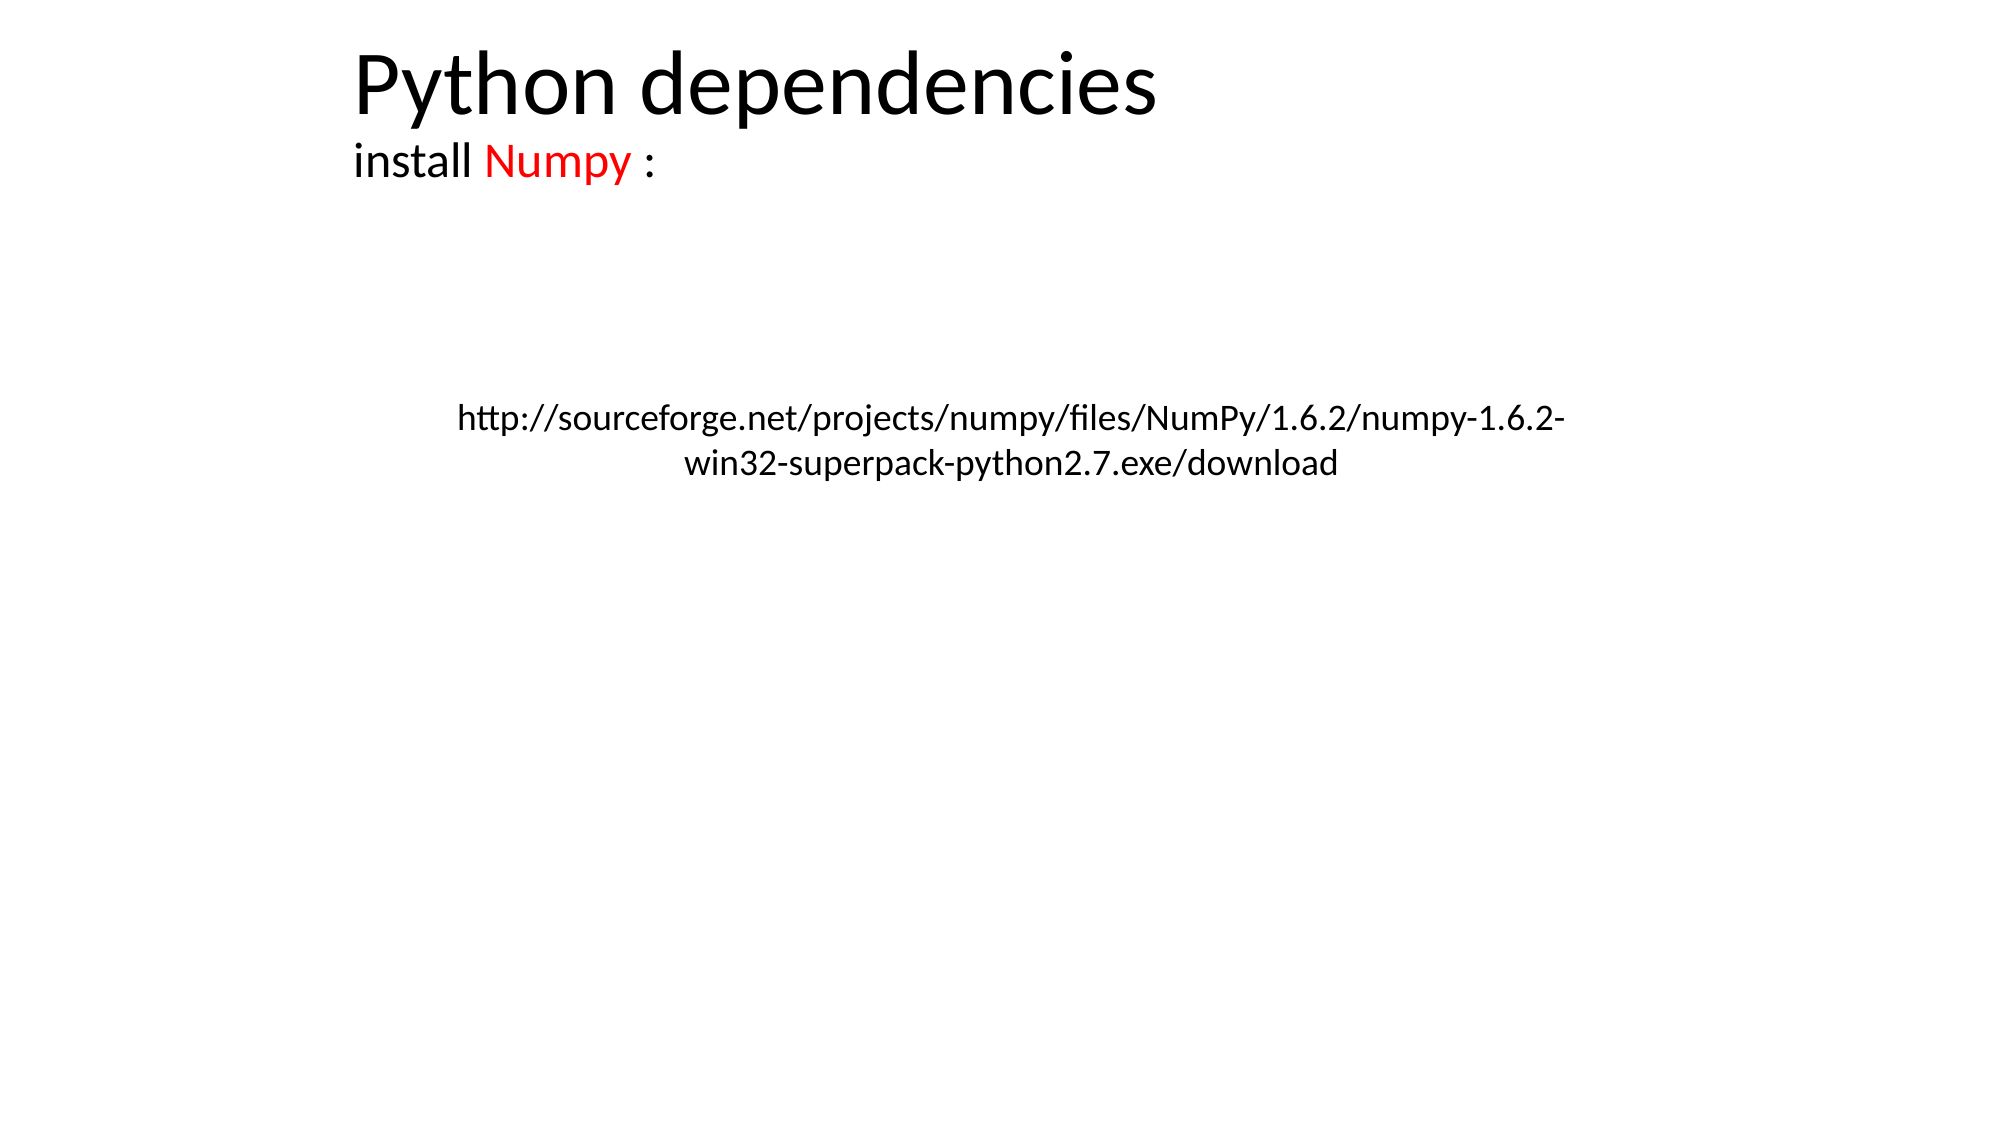

# Python dependencies install Numpy :
http://sourceforge.net/projects/numpy/files/NumPy/1.6.2/numpy-1.6.2-win32-superpack-python2.7.exe/download